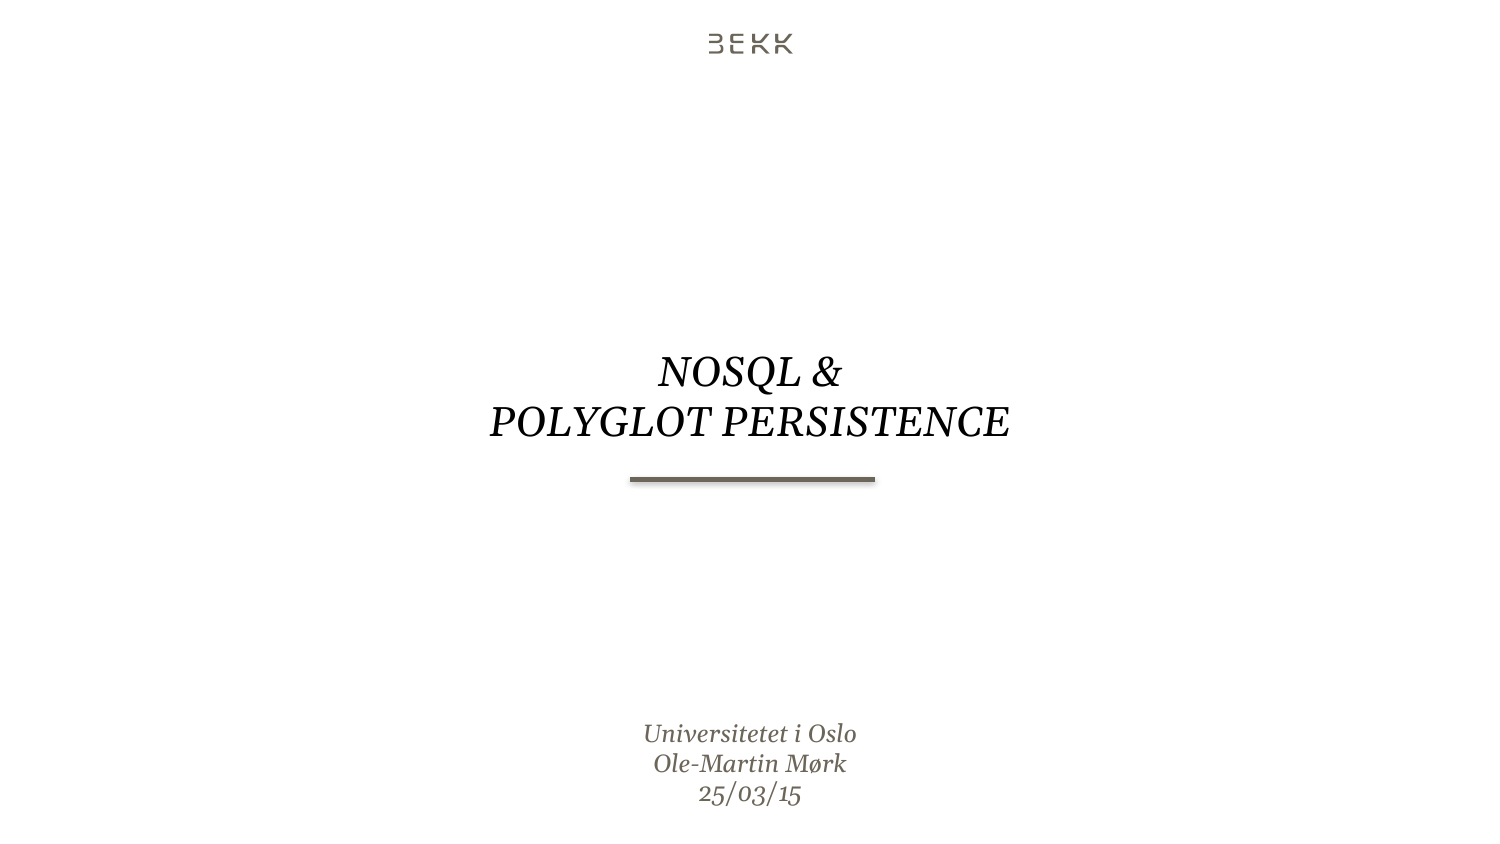

# Nosql & polyglot persistence

Universitetet i Oslo
Ole-Martin Mørk
25/03/15